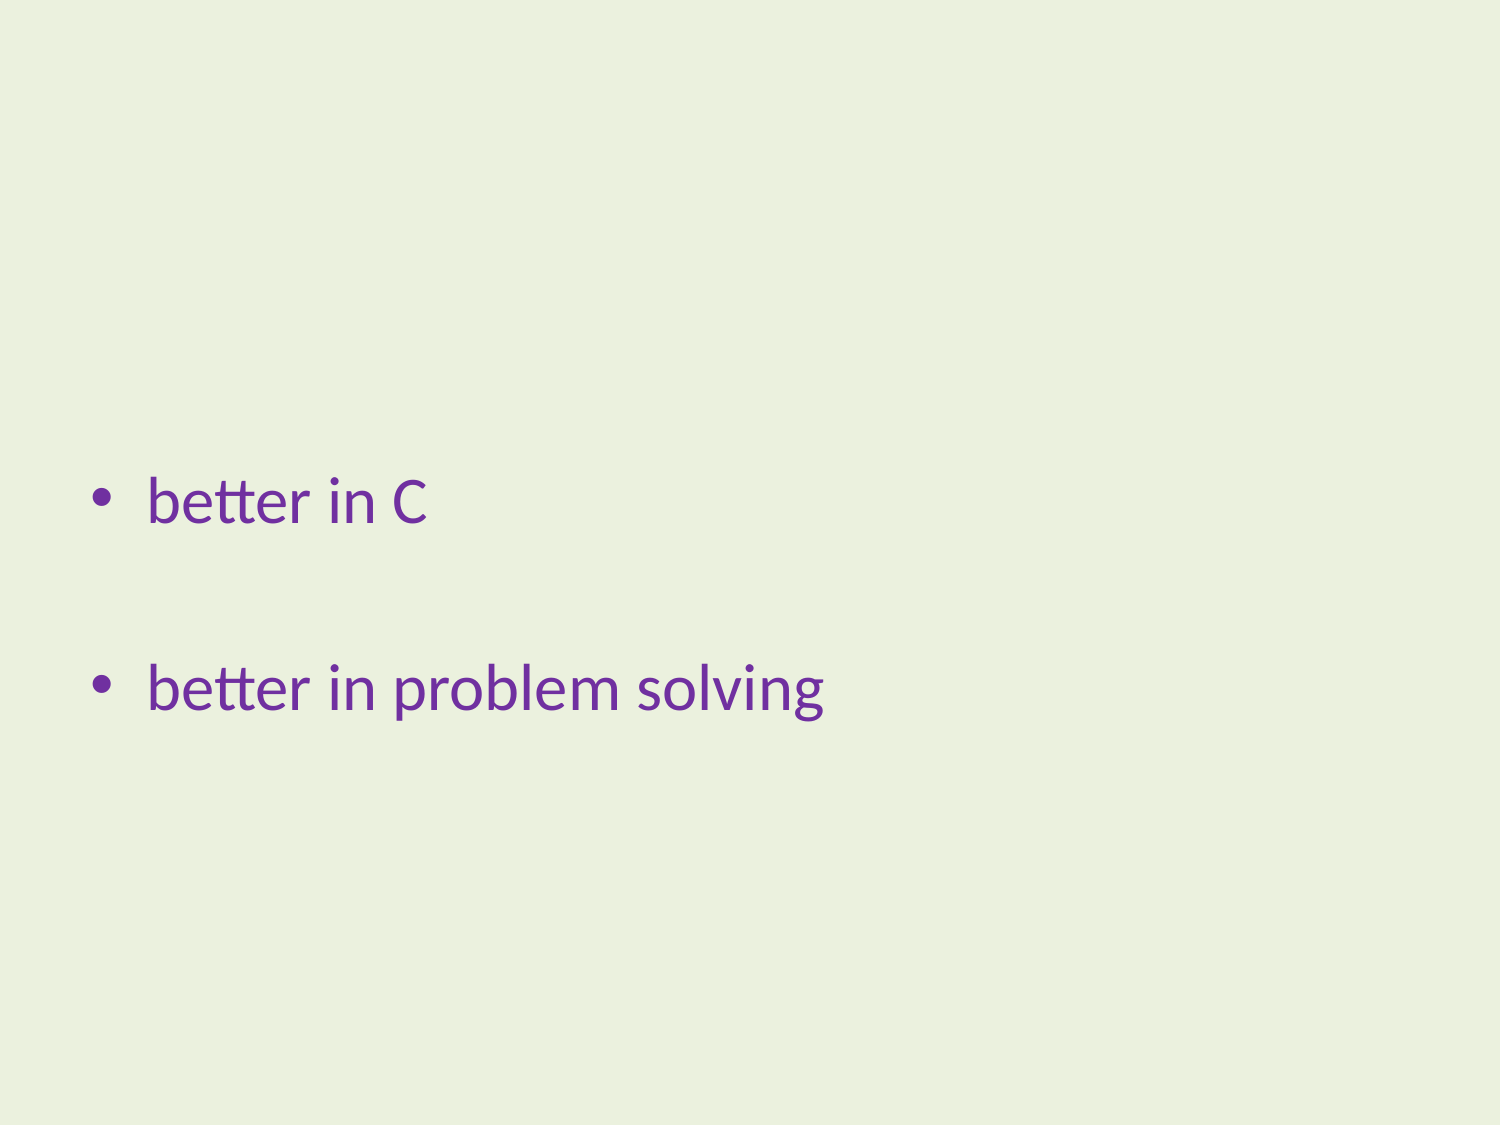

better in C

better in problem solving